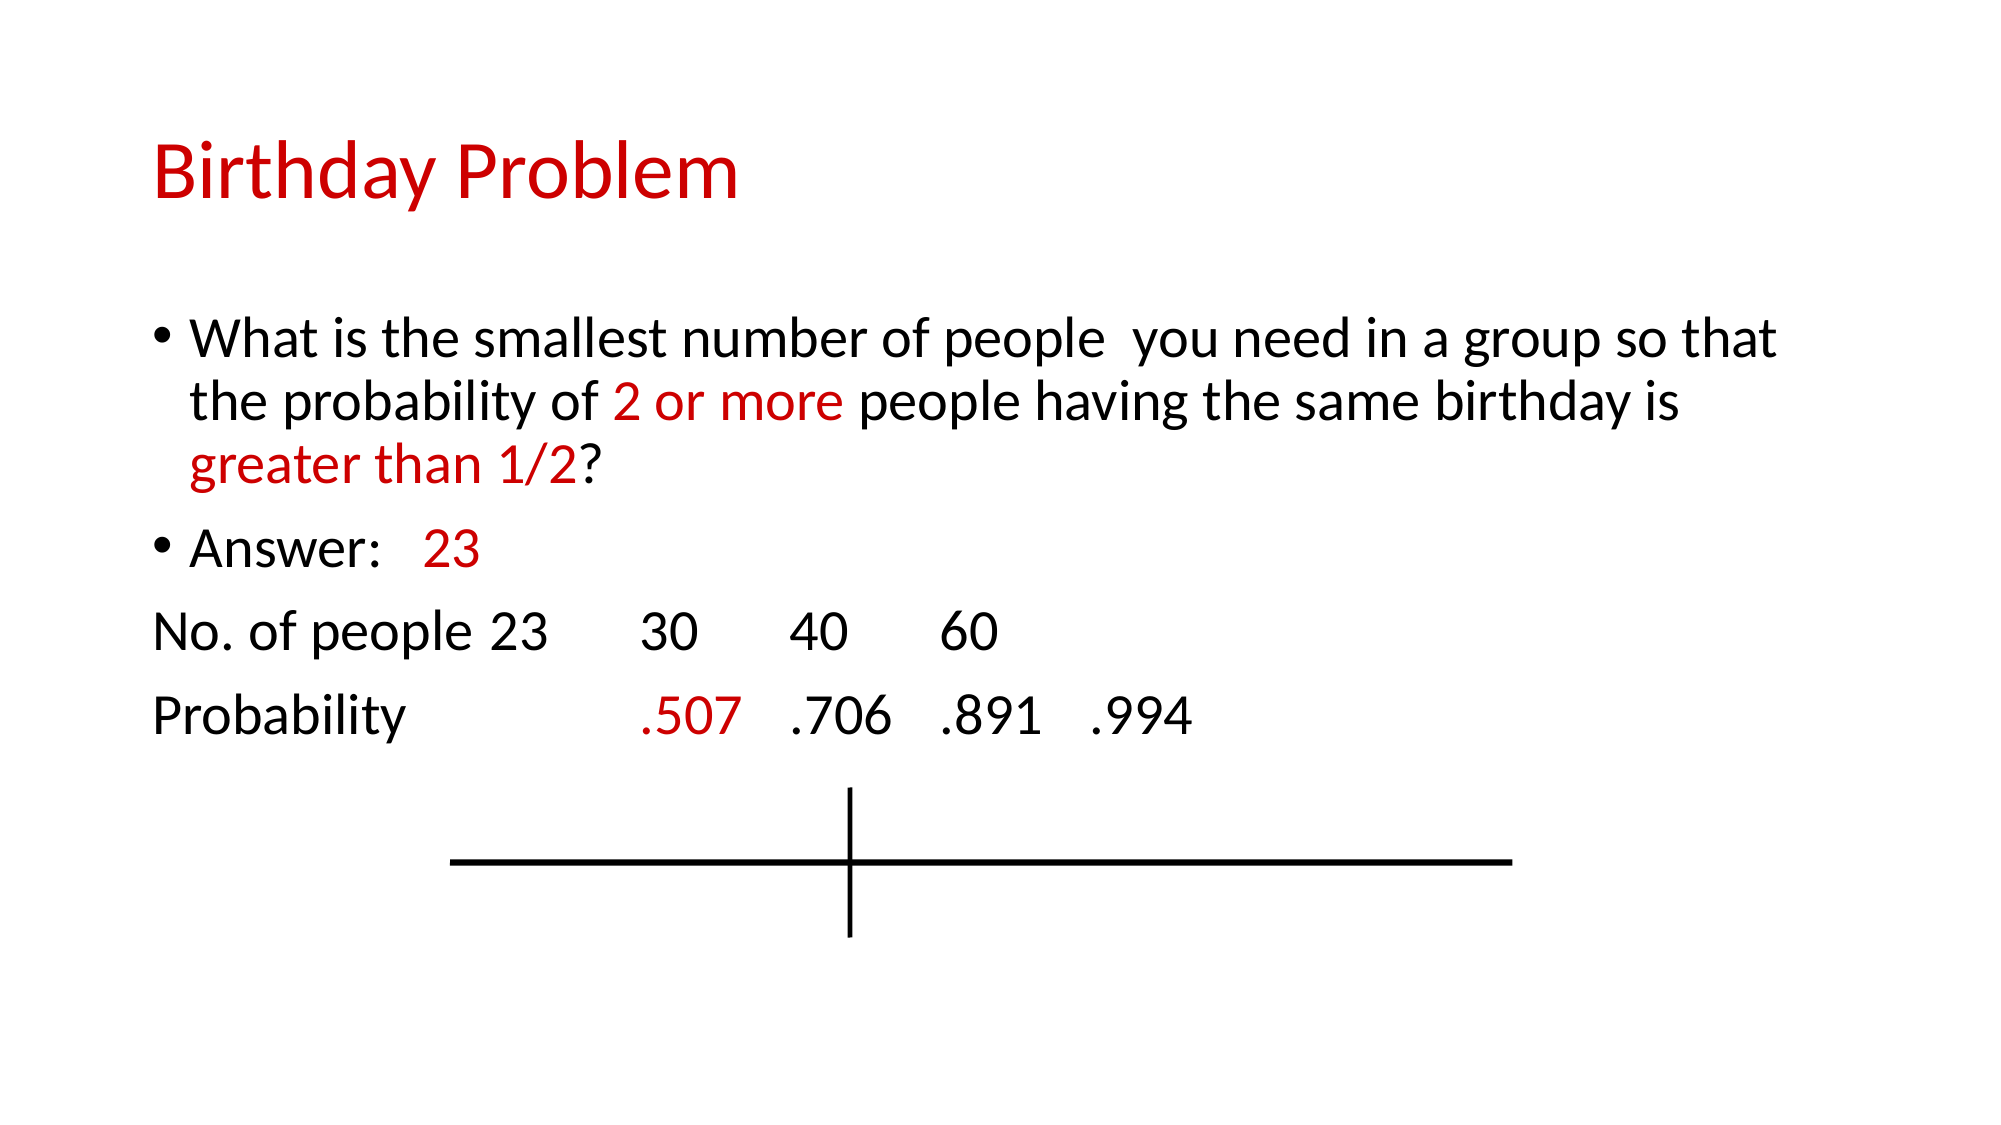

# Birthday Problem
What is the smallest number of people  you need in a group so that the probability of 2 or more people having the same birthday is greater than 1/2?
Answer:   23
No. of people	23	30	40	60
Probability		.507	.706	.891	.994